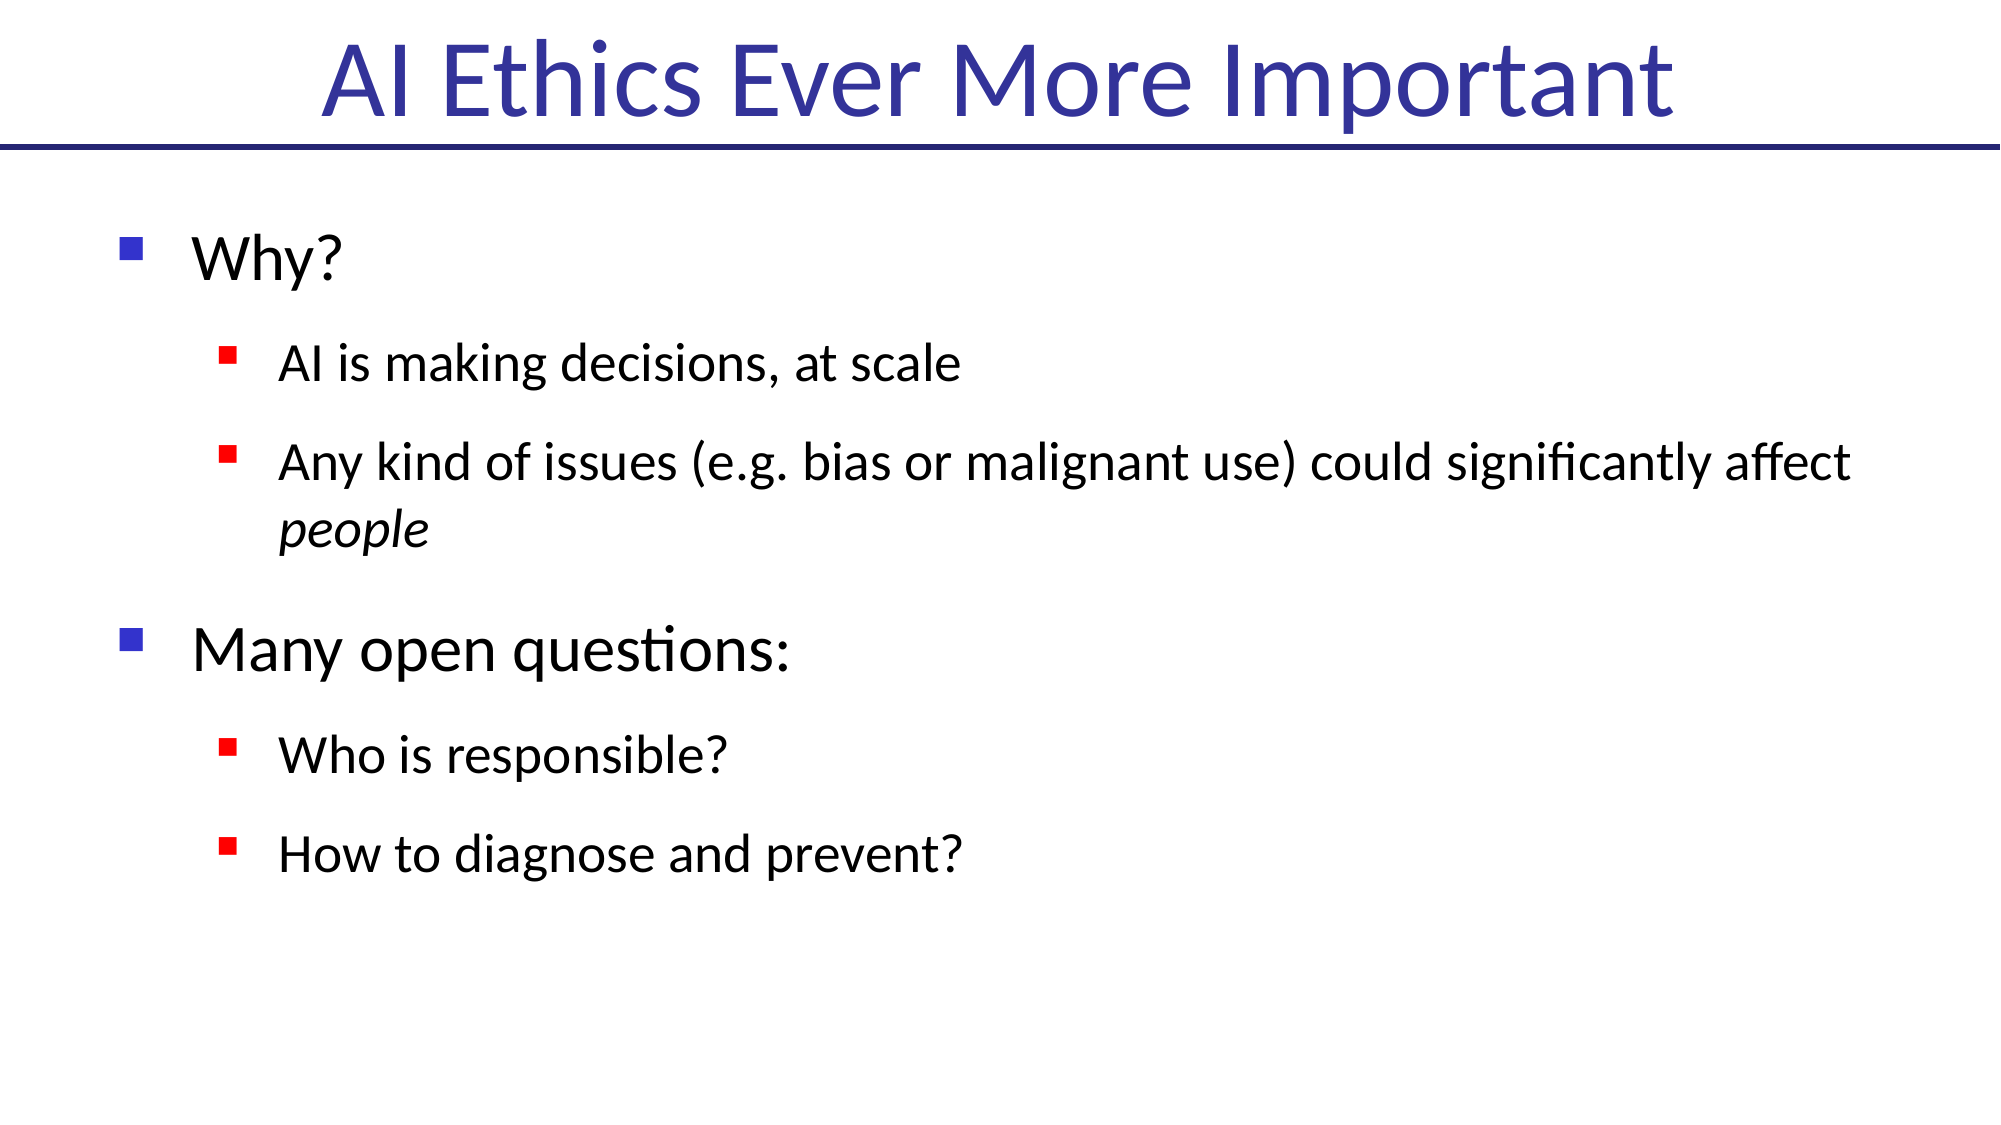

# AI Ethics Ever More Important
Why?
AI is making decisions, at scale
Any kind of issues (e.g. bias or malignant use) could significantly affect people
Many open questions:
Who is responsible?
How to diagnose and prevent?